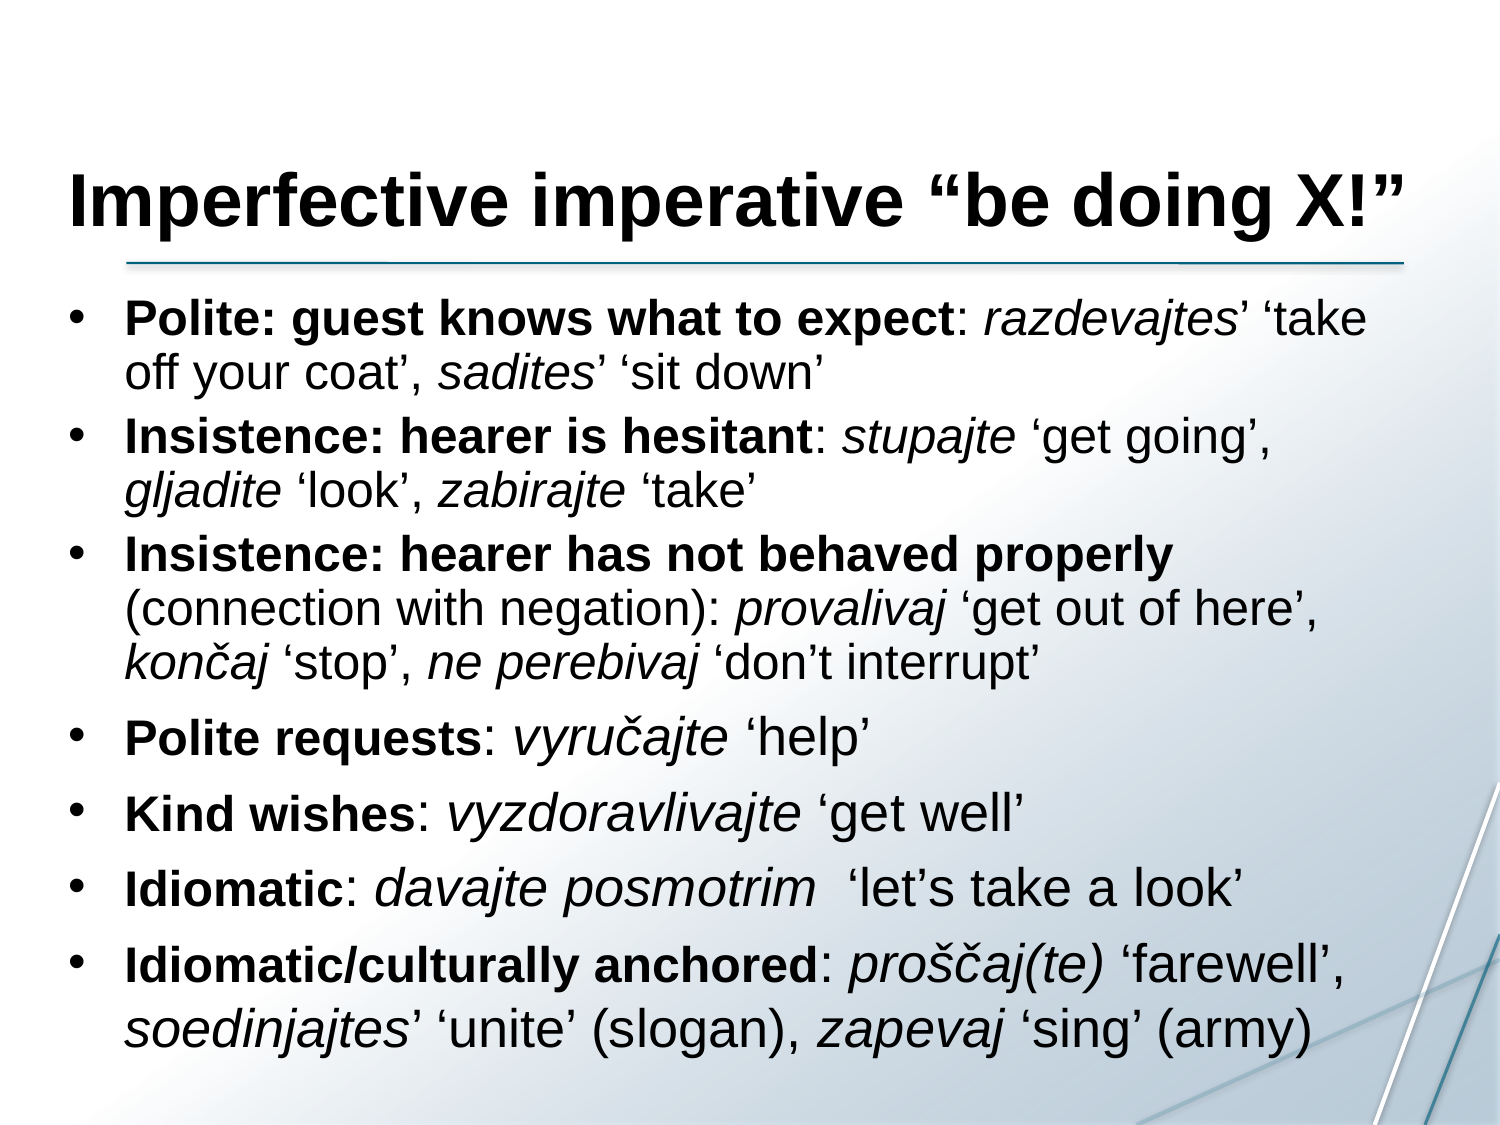

# Imperfective imperative “be doing X!”
Polite: guest knows what to expect: razdevajtes’ ‘take off your coat’, sadites’ ‘sit down’
Insistence: hearer is hesitant: stupajte ‘get going’, gljadite ‘look’, zabirajte ‘take’
Insistence: hearer has not behaved properly (connection with negation): provalivaj ‘get out of here’, končaj ‘stop’, ne perebivaj ‘don’t interrupt’
Polite requests: vyručajte ‘help’
Kind wishes: vyzdoravlivajte ‘get well’
Idiomatic: davajte posmotrim  ‘let’s take a look’
Idiomatic/culturally anchored: proščaj(te) ‘farewell’, soedinjajtes’ ‘unite’ (slogan), zapevaj ‘sing’ (army)